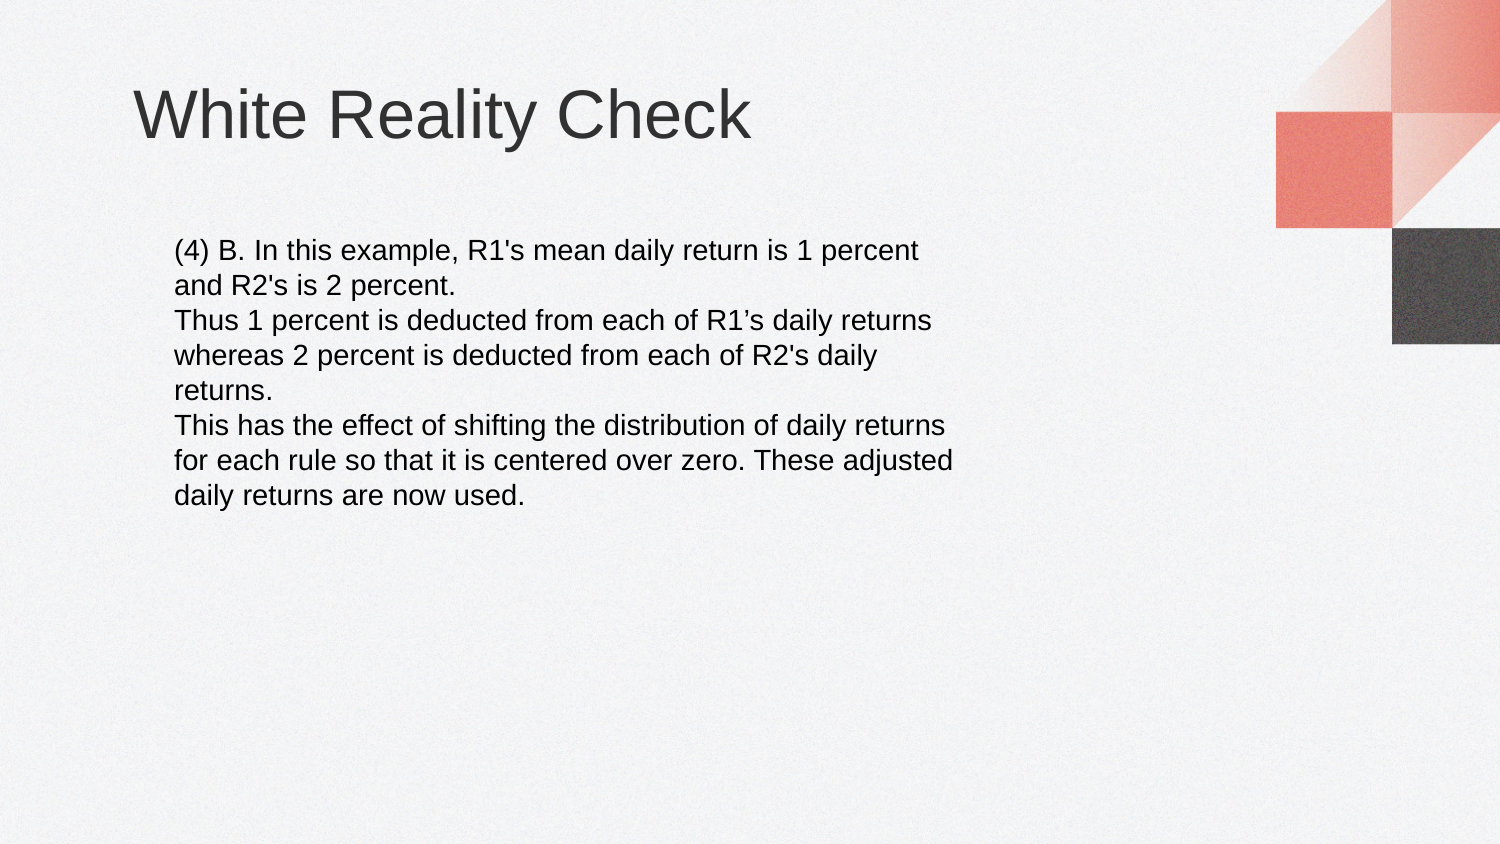

# White Reality Check
(4) B. In this example, R1's mean daily return is 1 percent and R2's is 2 percent.
Thus 1 percent is deducted from each of R1’s daily returns whereas 2 percent is deducted from each of R2's daily returns.
This has the effect of shifting the distribution of daily returns for each rule so that it is centered over zero. These adjusted daily returns are now used.